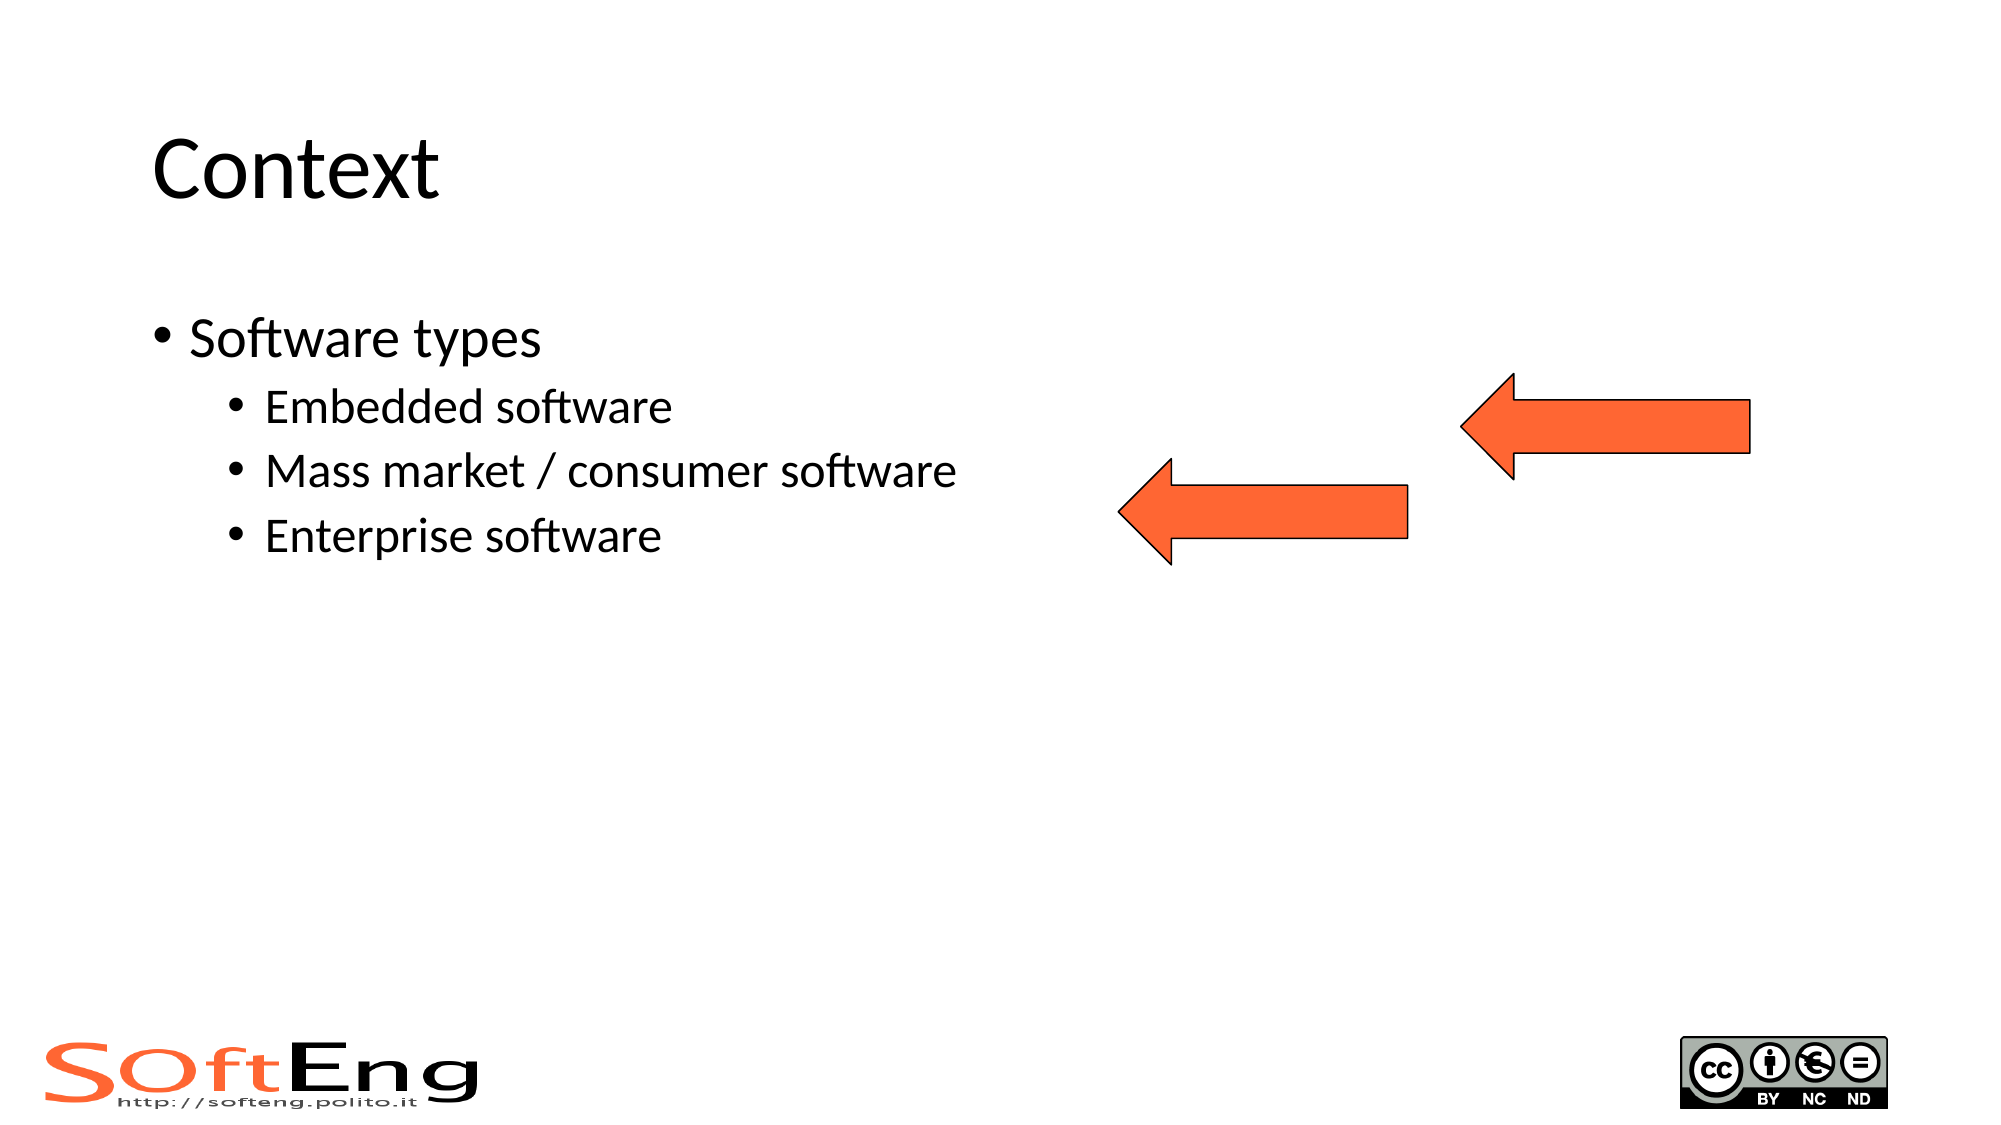

# Context
Software types
Embedded software
Mass market / consumer software
Enterprise software